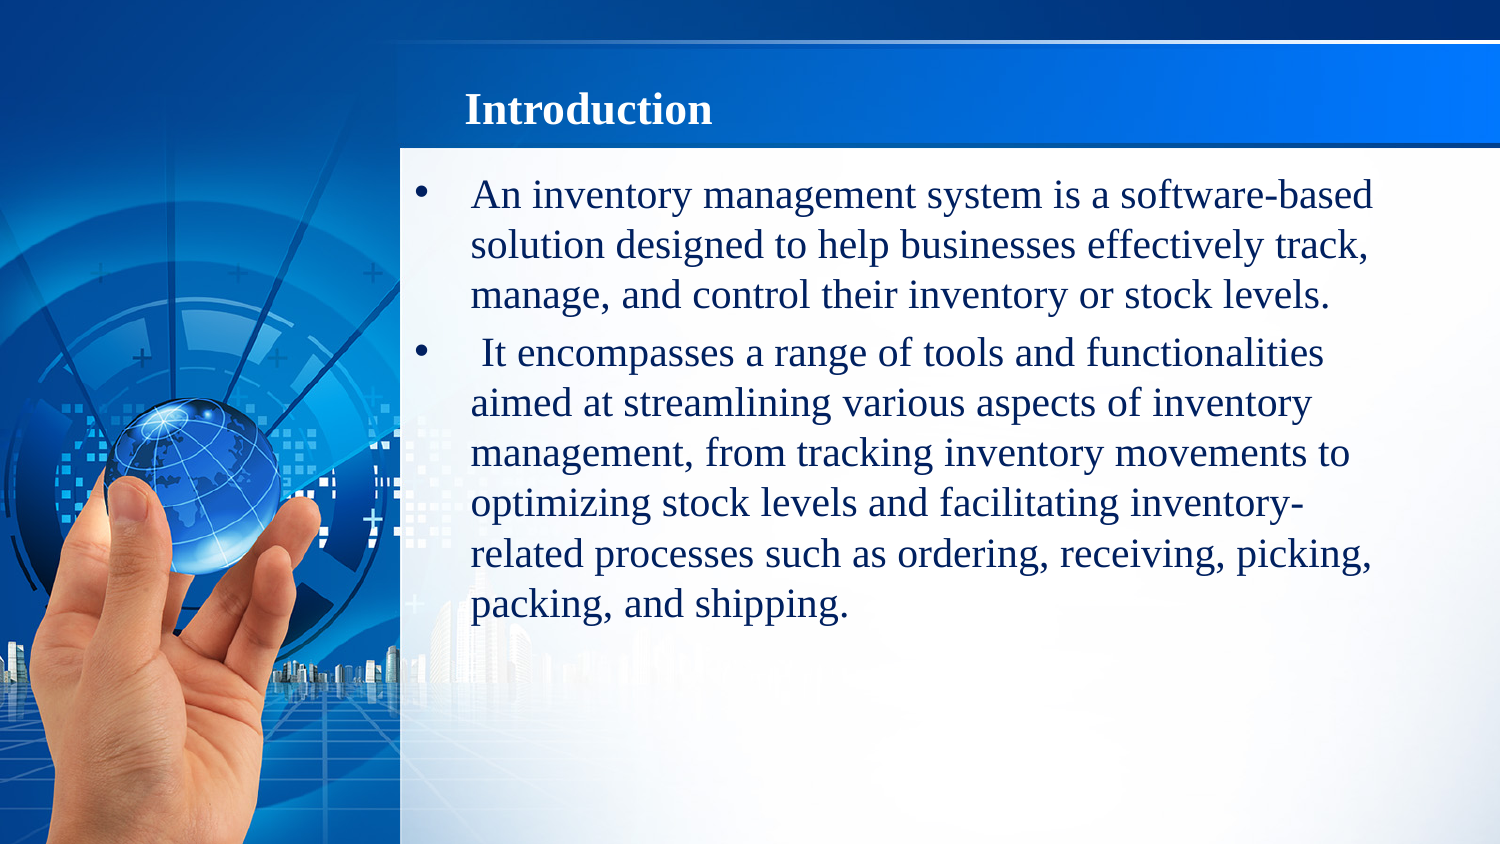

# Introduction
An inventory management system is a software-based solution designed to help businesses effectively track, manage, and control their inventory or stock levels.
 It encompasses a range of tools and functionalities aimed at streamlining various aspects of inventory management, from tracking inventory movements to optimizing stock levels and facilitating inventory-related processes such as ordering, receiving, picking, packing, and shipping.